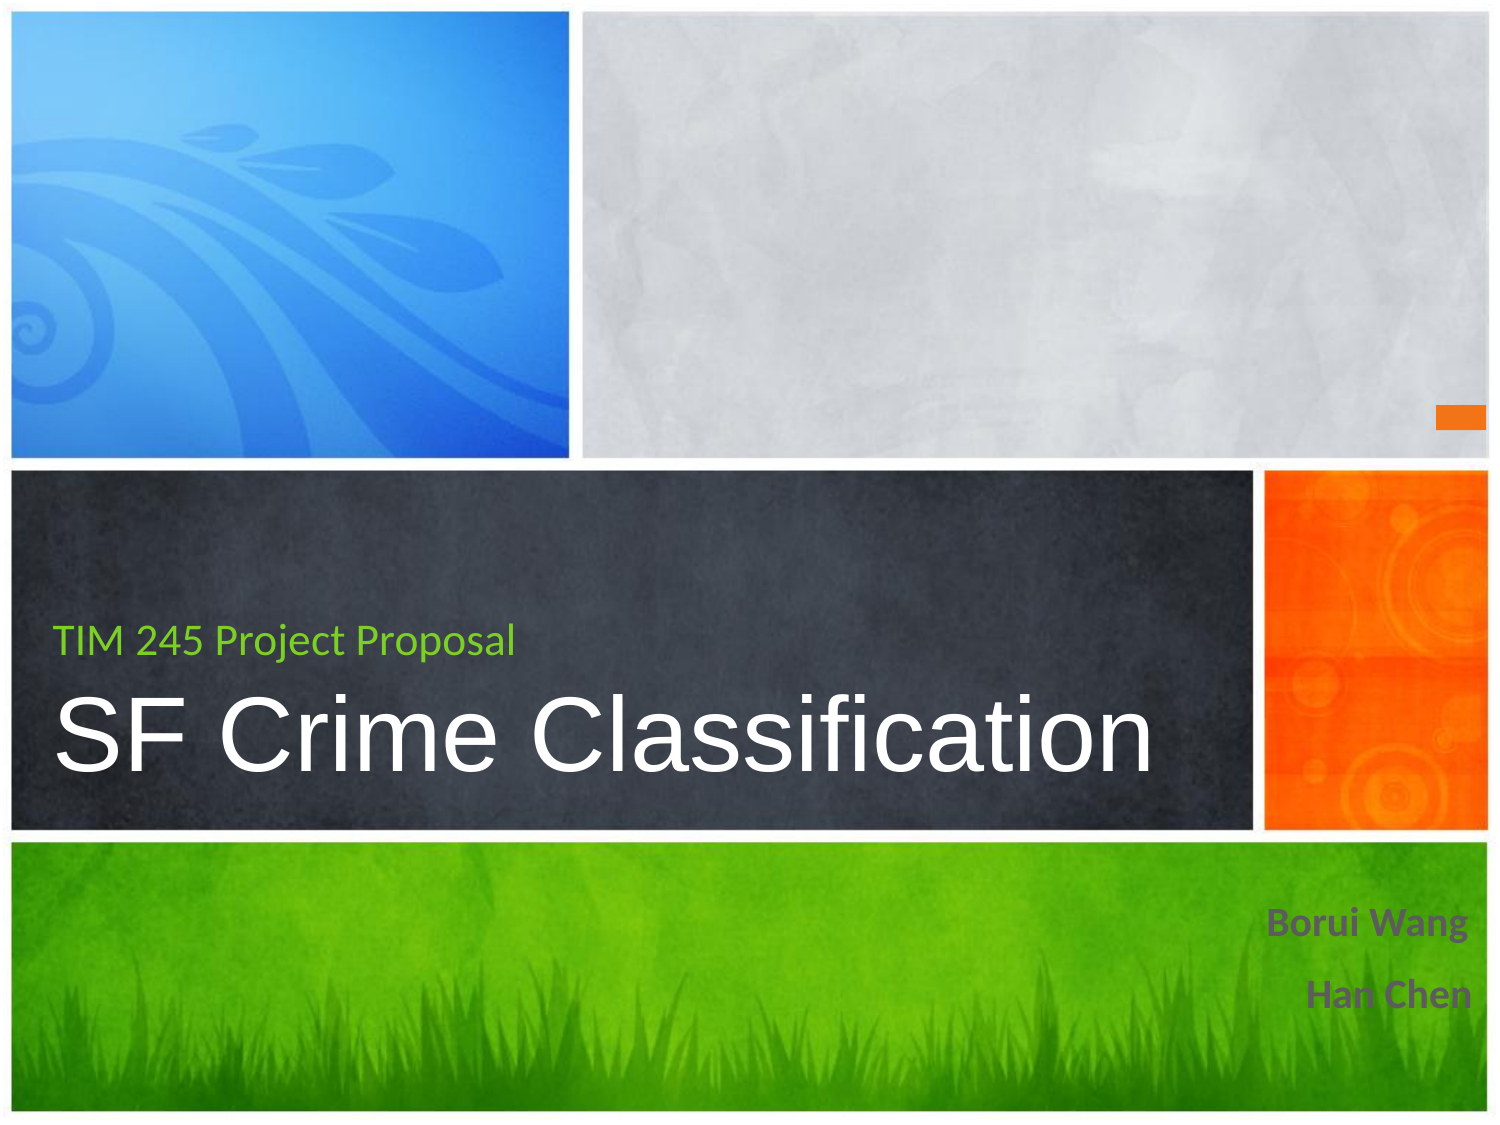

# TIM 245 Project Proposal SF Crime Classification
Borui Wang
Han Chen